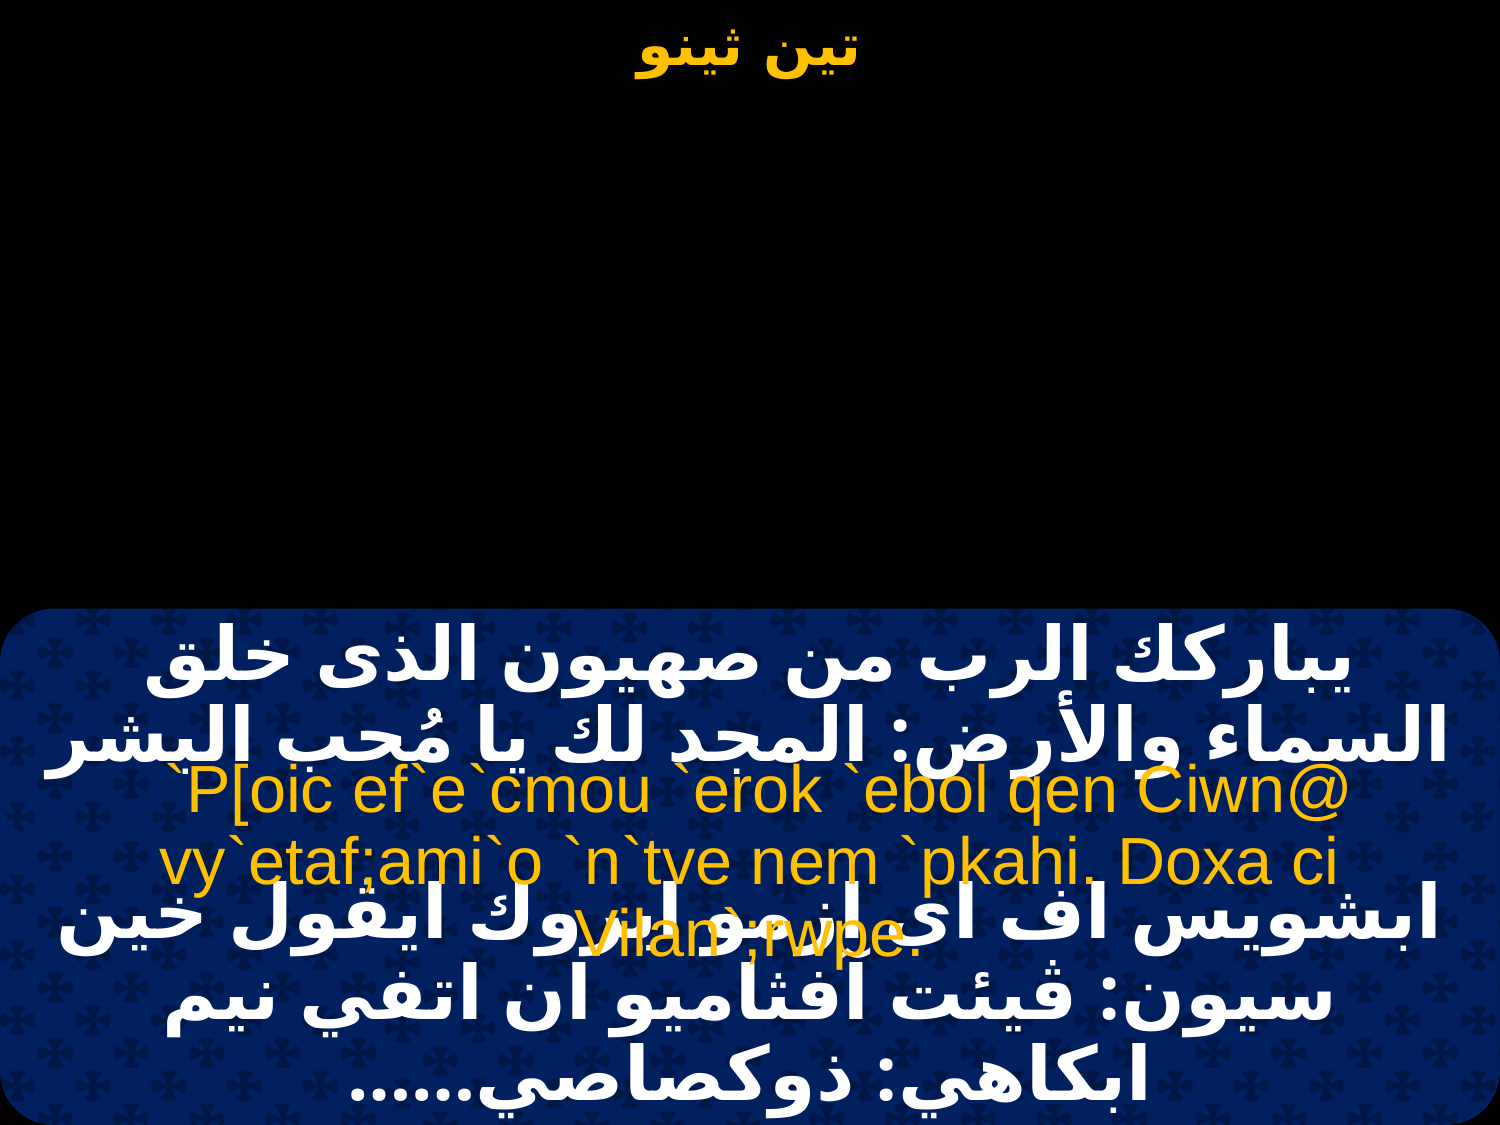

#
يباركك الرب من صهيون الذى خلق السماء والأرض: المجد لك يا مُحب البشر

 `P[oic ef`e`cmou `erok `ebol qen Ciwn@ vy`etaf;ami`o `n`tve nem `pkahi. Doxa ci Vilan`;rwpe.
ابشويس اف اى ازمو ايروك ايڤول خين سيون: ڤيئت آفثاميو ان اتفي نيم ابكاهي: ذوكصاصي……